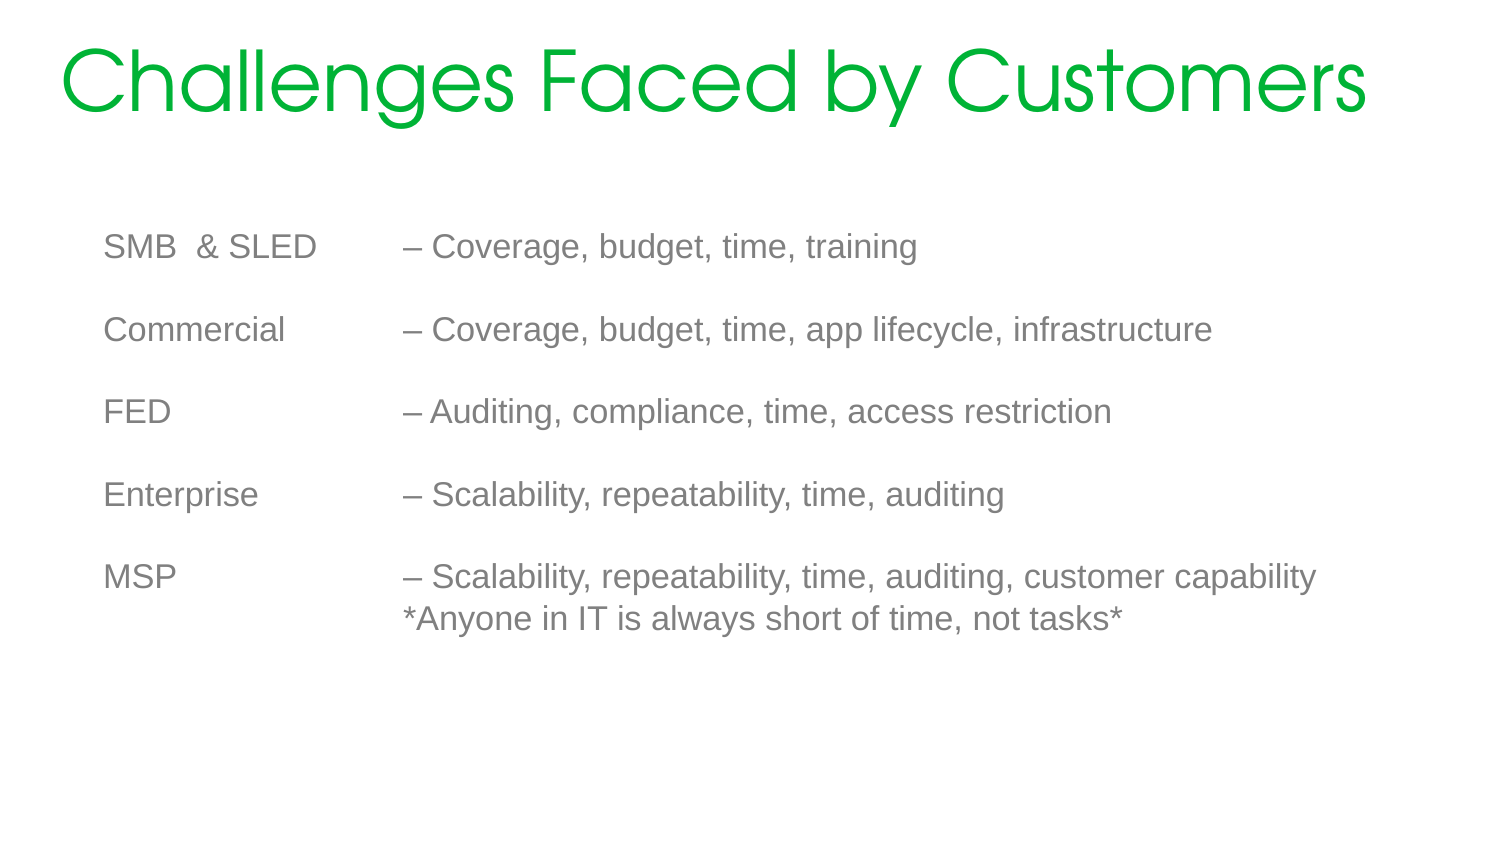

# Challenges Faced by Customers
SMB  & SLED 	– Coverage, budget, time, training

Commercial 	– Coverage, budget, time, app lifecycle, infrastructure

FED 		– Auditing, compliance, time, access restriction

Enterprise	– Scalability, repeatability, time, auditing

MSP		– Scalability, repeatability, time, auditing, customer capability
		*Anyone in IT is always short of time, not tasks*